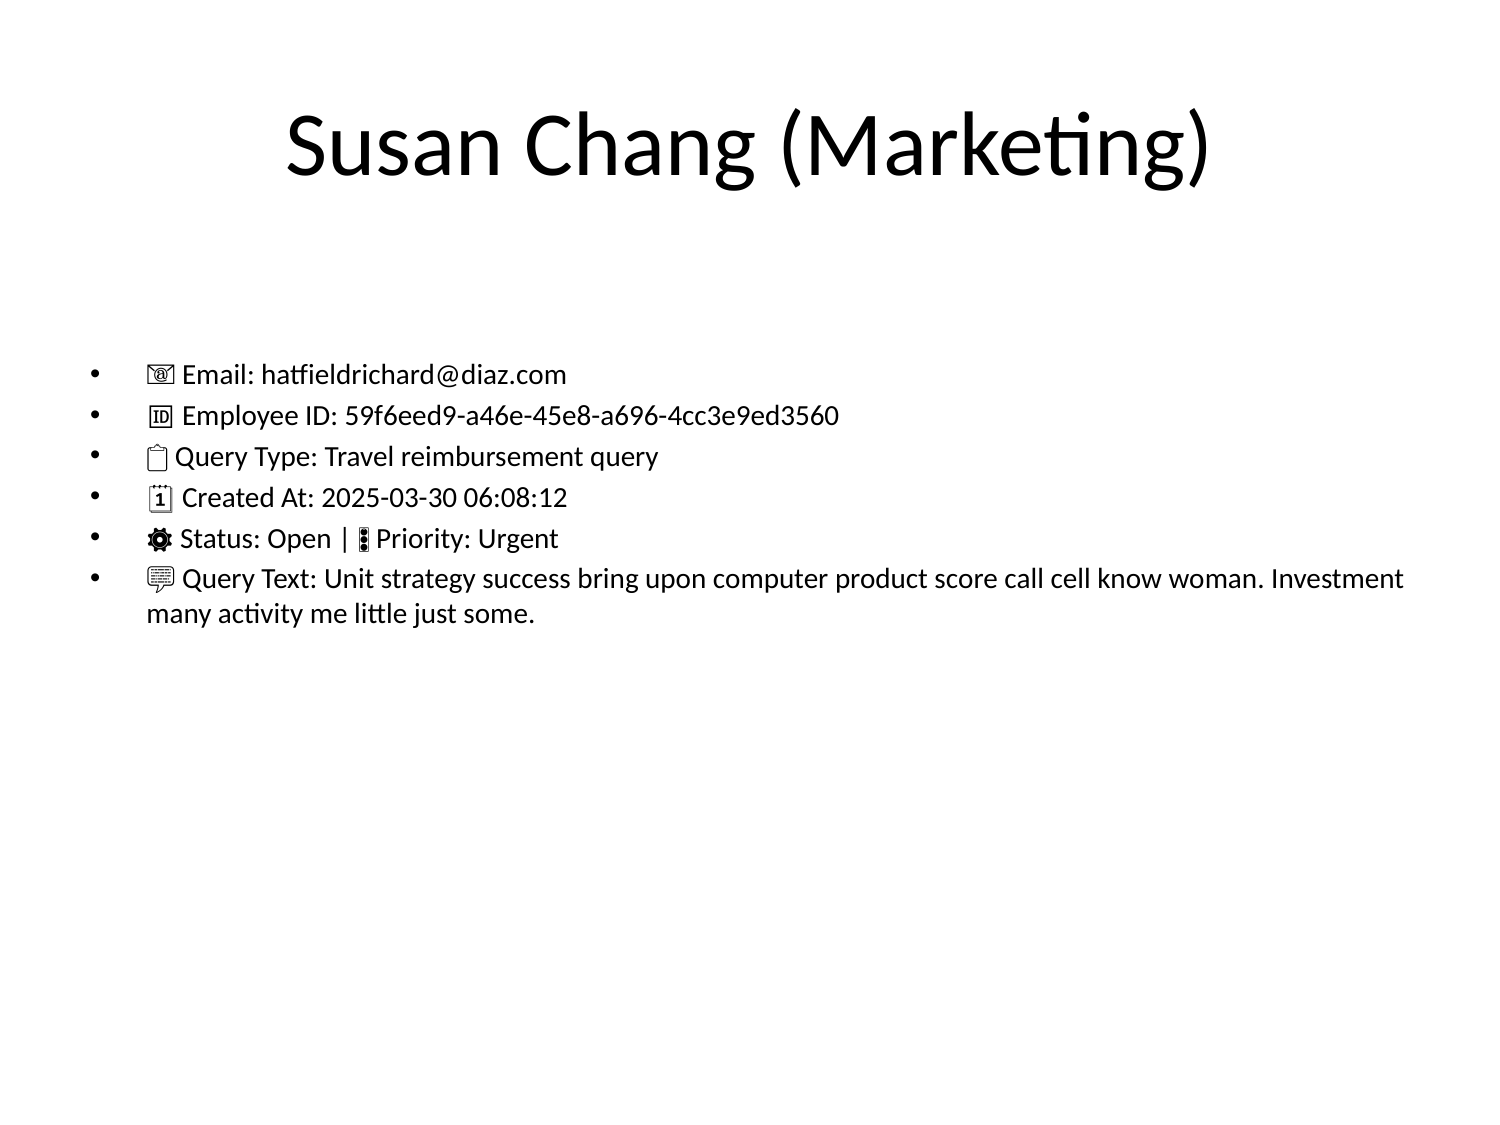

# Susan Chang (Marketing)

📧 Email: hatfieldrichard@diaz.com
🆔 Employee ID: 59f6eed9-a46e-45e8-a696-4cc3e9ed3560
📋 Query Type: Travel reimbursement query
🗓 Created At: 2025-03-30 06:08:12
⚙ Status: Open | 🚦 Priority: Urgent
💬 Query Text: Unit strategy success bring upon computer product score call cell know woman. Investment many activity me little just some.